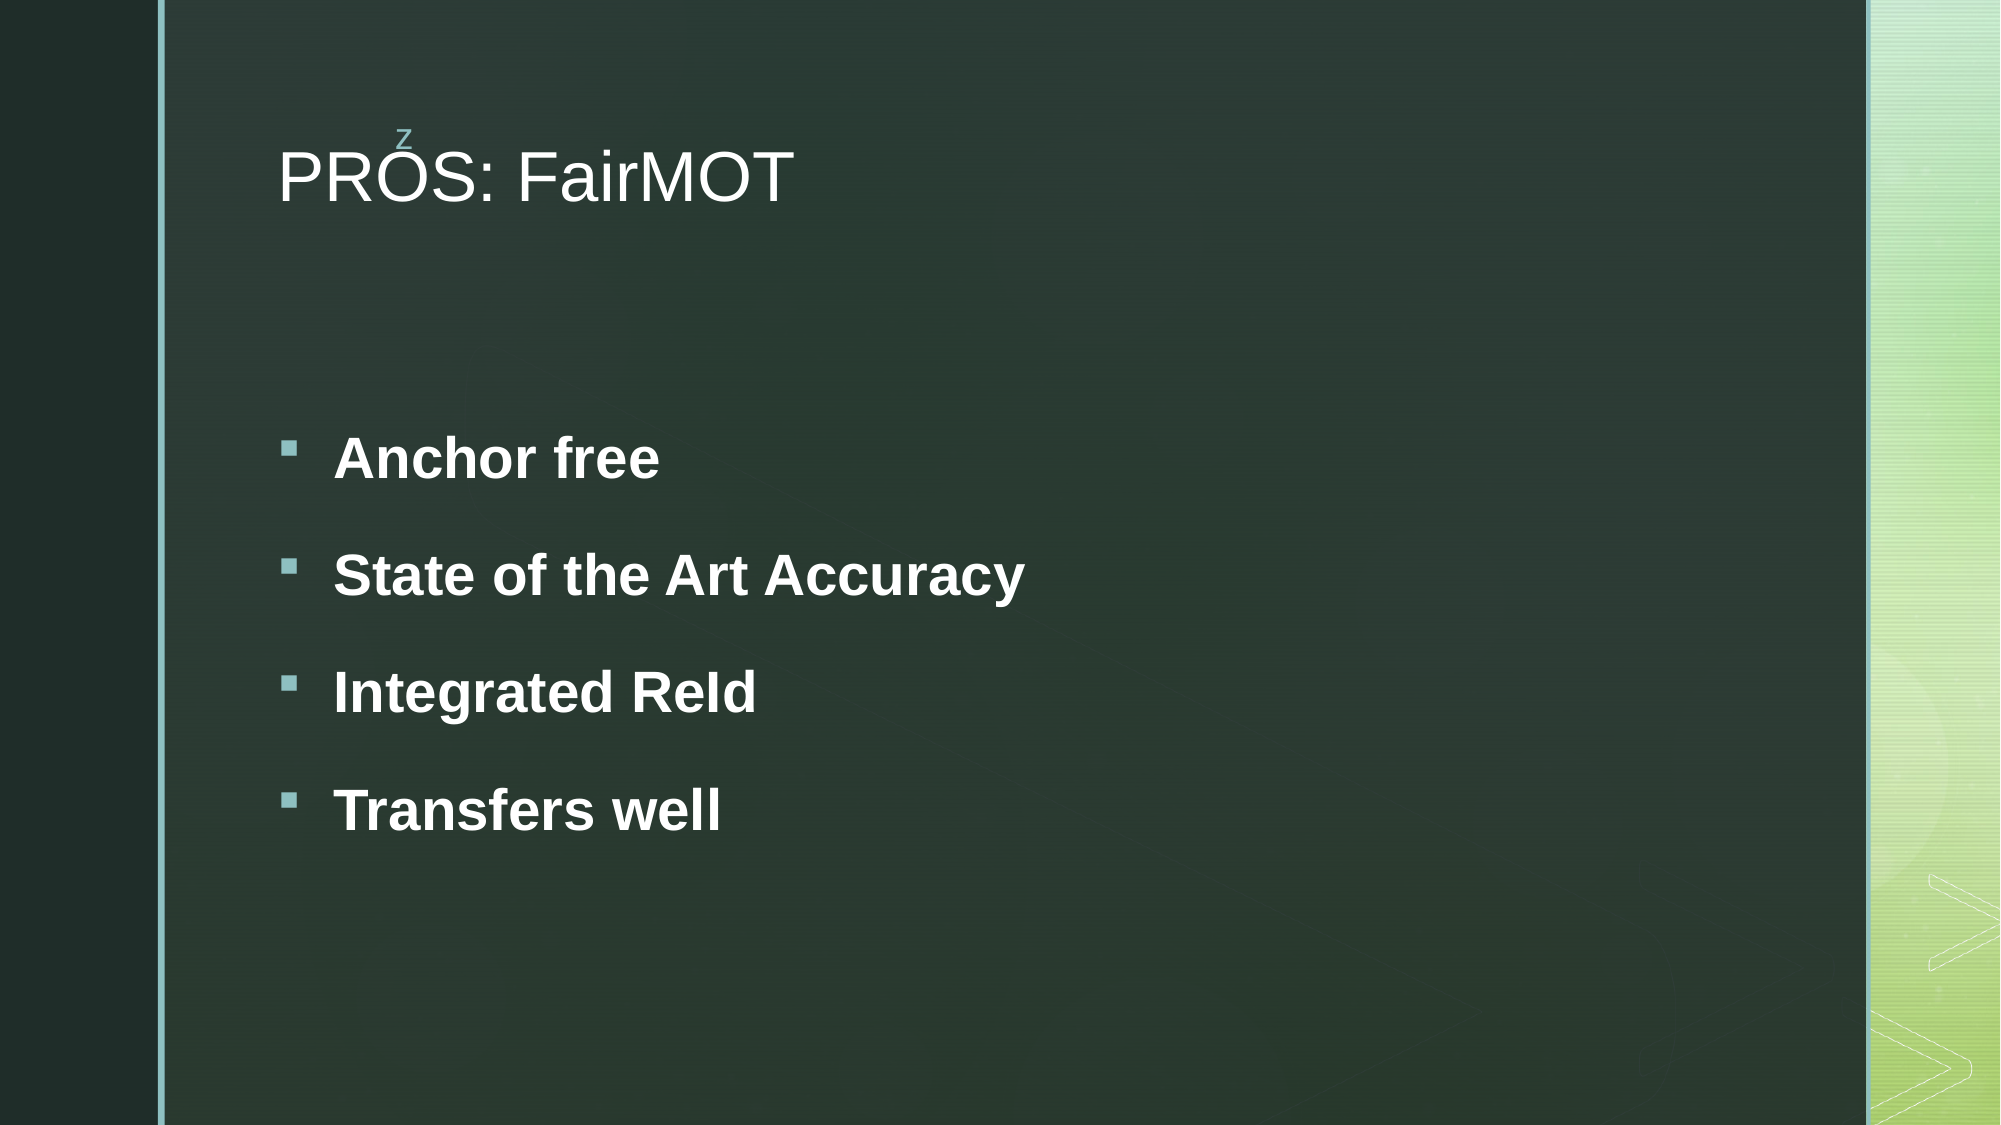

# PROS: FairMOT

Anchor free
State of the Art Accuracy
Integrated ReId
Transfers well